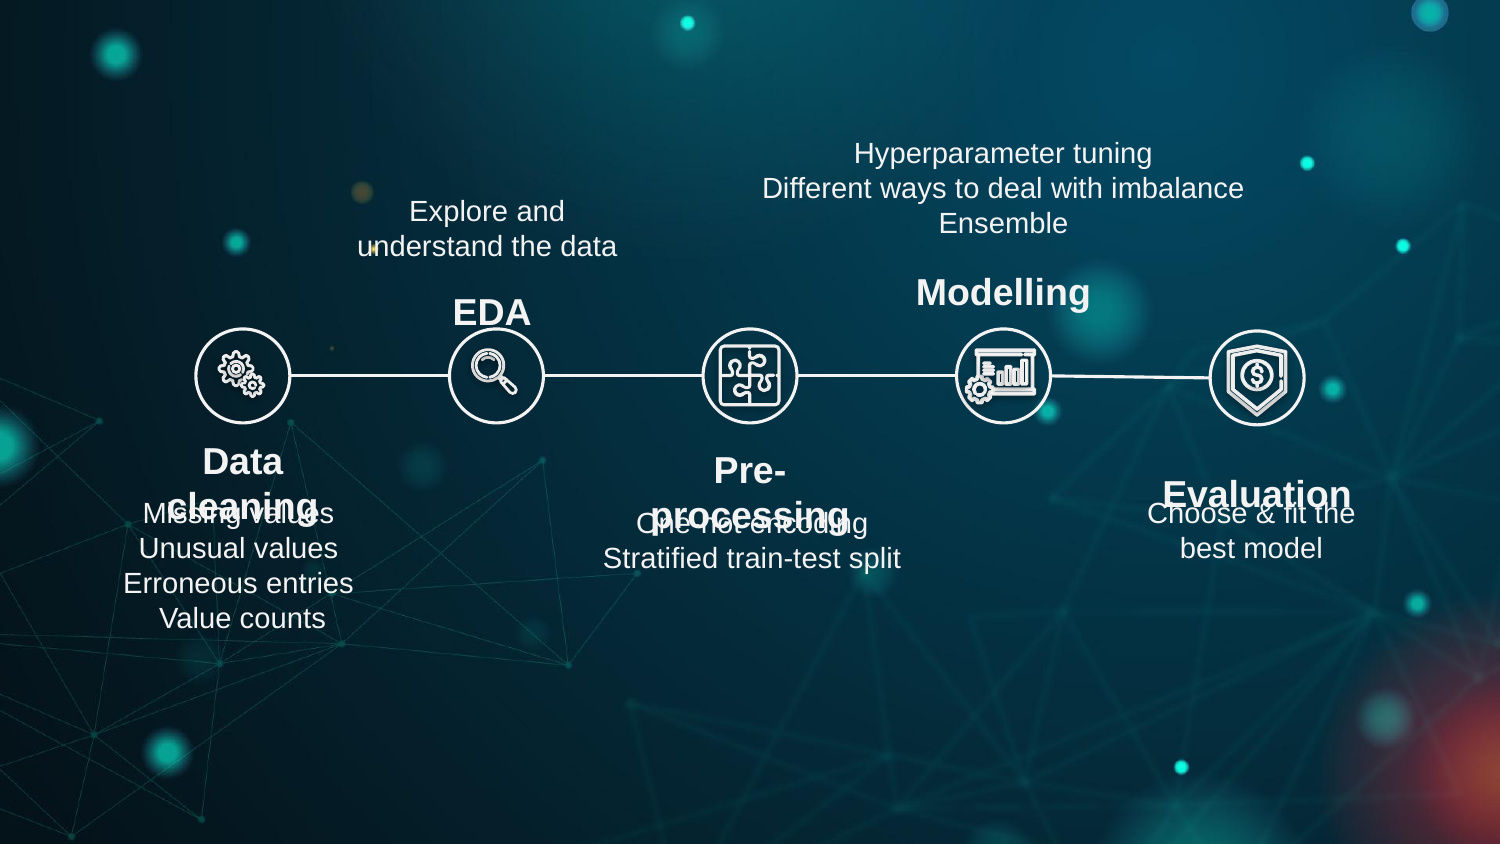

Hyperparameter tuning
Different ways to deal with imbalance
Ensemble
Explore and
understand the data
Modelling
EDA

Data cleaning
Pre-processing
Evaluation
Missing values
Unusual values
Erroneous entries
Value counts
Choose & fit the best model
One-hot encoding
Stratified train-test split